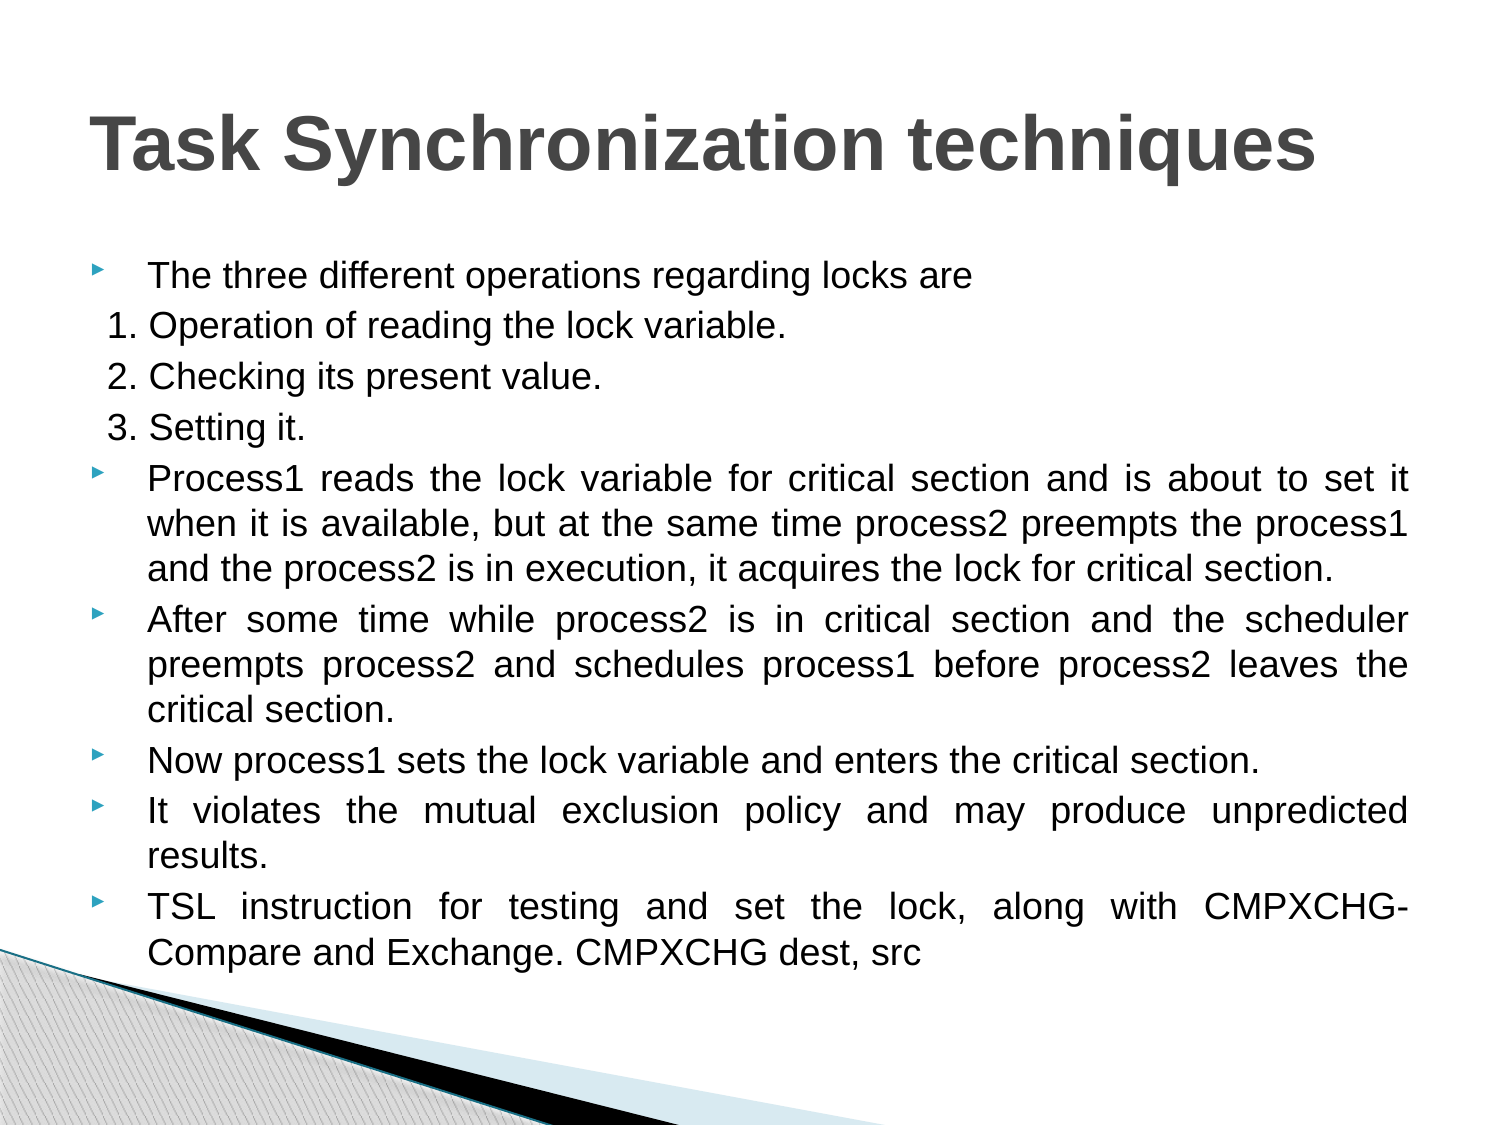

# Task Synchronization techniques
The three different operations regarding locks are
	1. Operation of reading the lock variable.
	2. Checking its present value.
	3. Setting it.
Process1 reads the lock variable for critical section and is about to set it when it is available, but at the same time process2 preempts the process1 and the process2 is in execution, it acquires the lock for critical section.
After some time while process2 is in critical section and the scheduler preempts process2 and schedules process1 before process2 leaves the critical section.
Now process1 sets the lock variable and enters the critical section.
It violates the mutual exclusion policy and may produce unpredicted results.
TSL instruction for testing and set the lock, along with CMPXCHG-Compare and Exchange. CMPXCHG dest, src